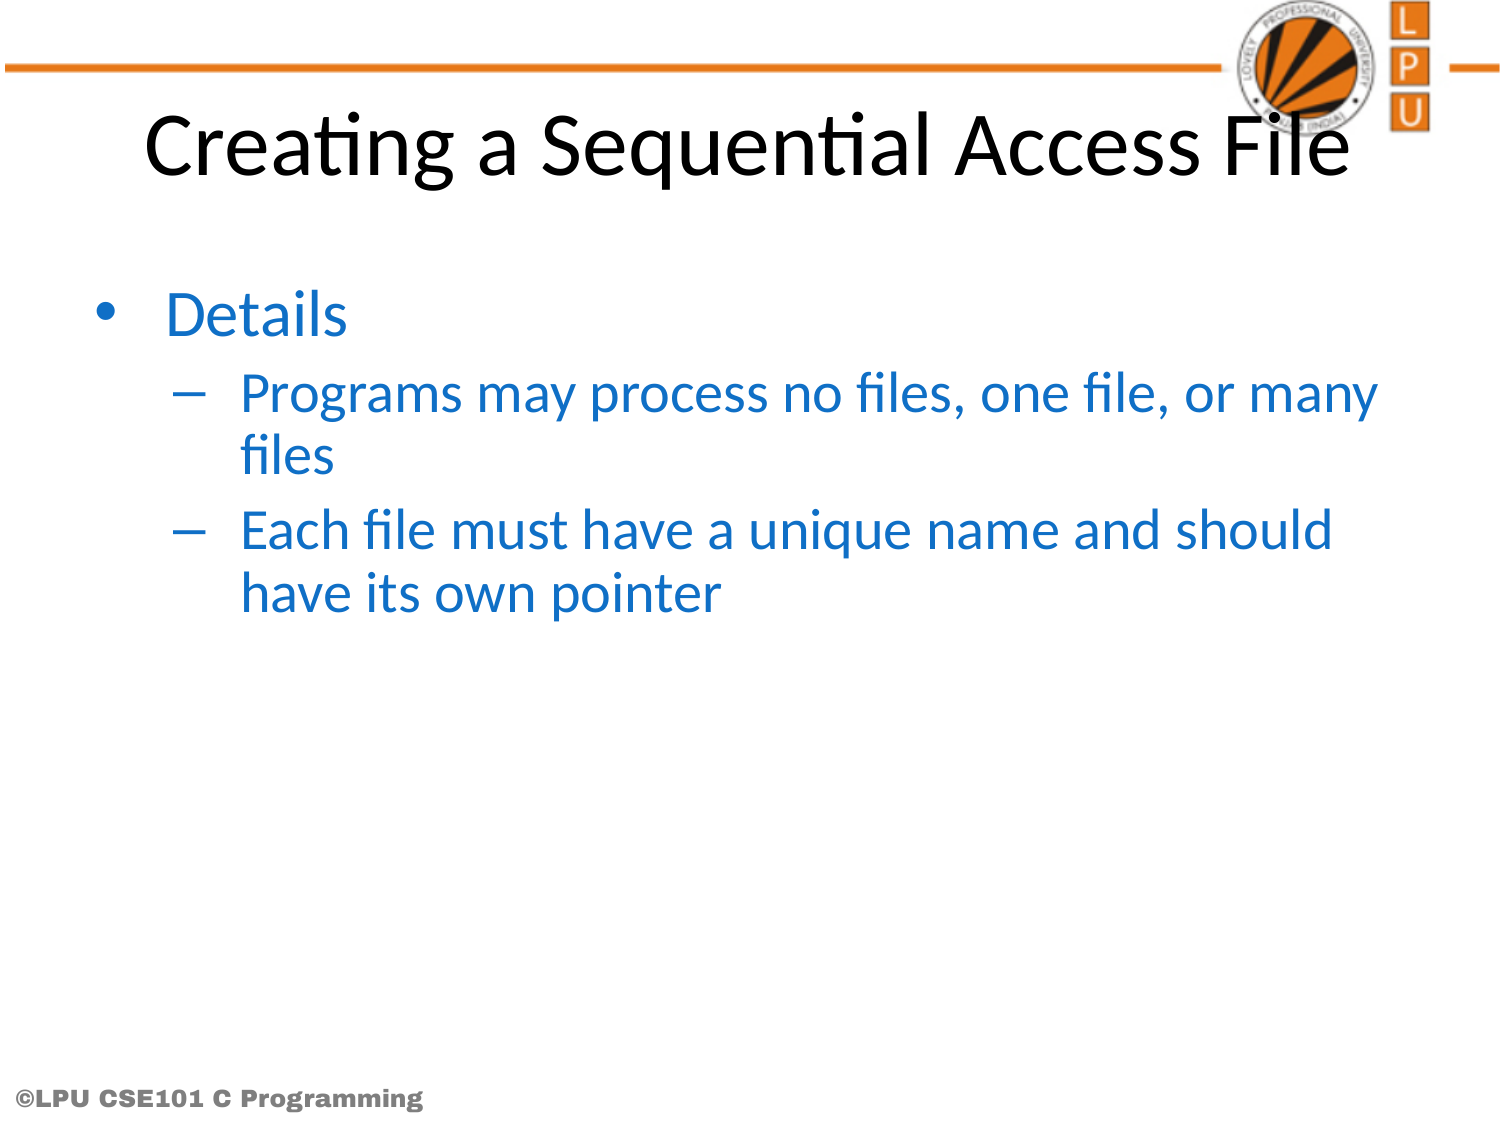

# Creating a Sequential Access File
Details
Programs may process no files, one file, or many files
Each file must have a unique name and should have its own pointer